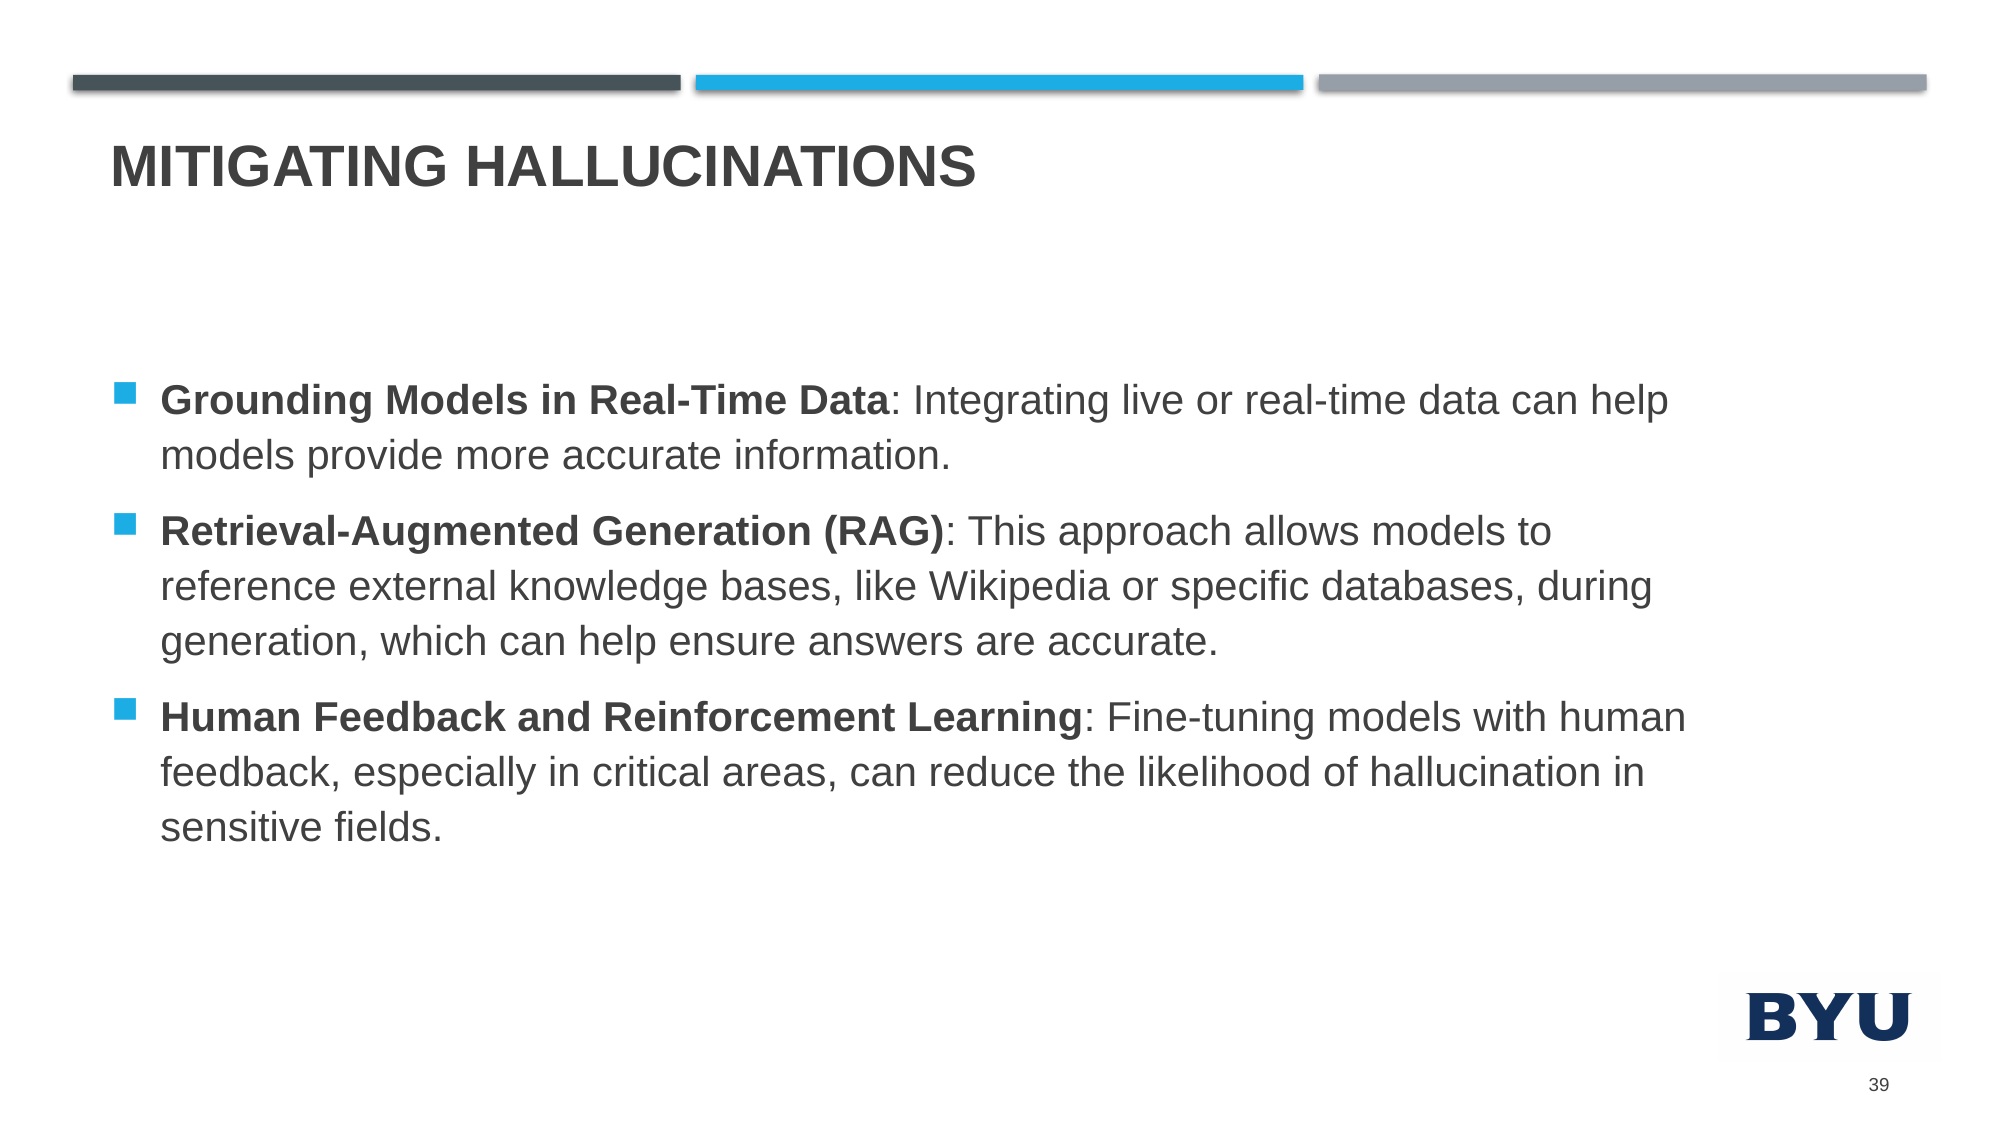

# Mitigating Hallucinations
Grounding Models in Real-Time Data: Integrating live or real-time data can help models provide more accurate information.
Retrieval-Augmented Generation (RAG): This approach allows models to reference external knowledge bases, like Wikipedia or specific databases, during generation, which can help ensure answers are accurate.
Human Feedback and Reinforcement Learning: Fine-tuning models with human feedback, especially in critical areas, can reduce the likelihood of hallucination in sensitive fields.
39